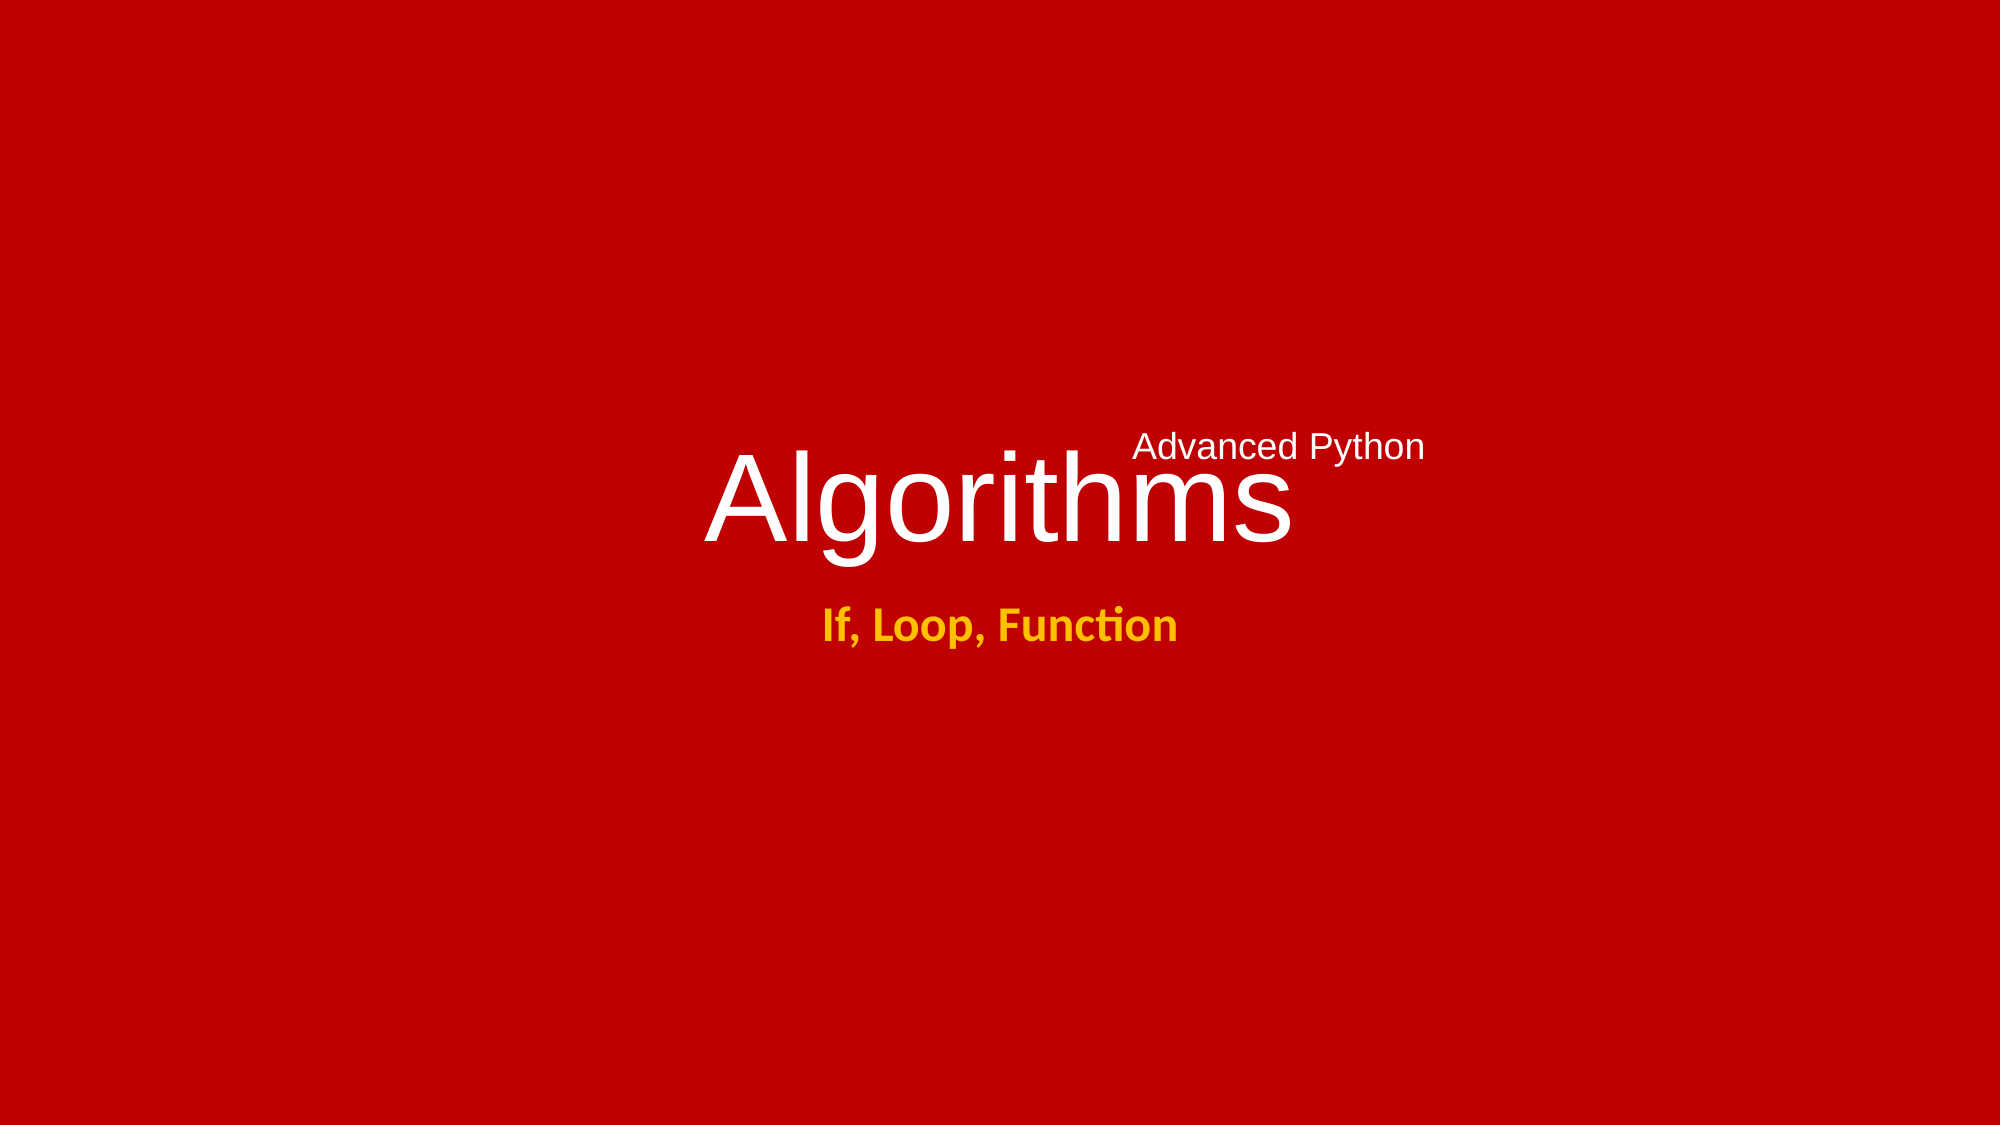

# Algorithms
Advanced Python
If, Loop, Function